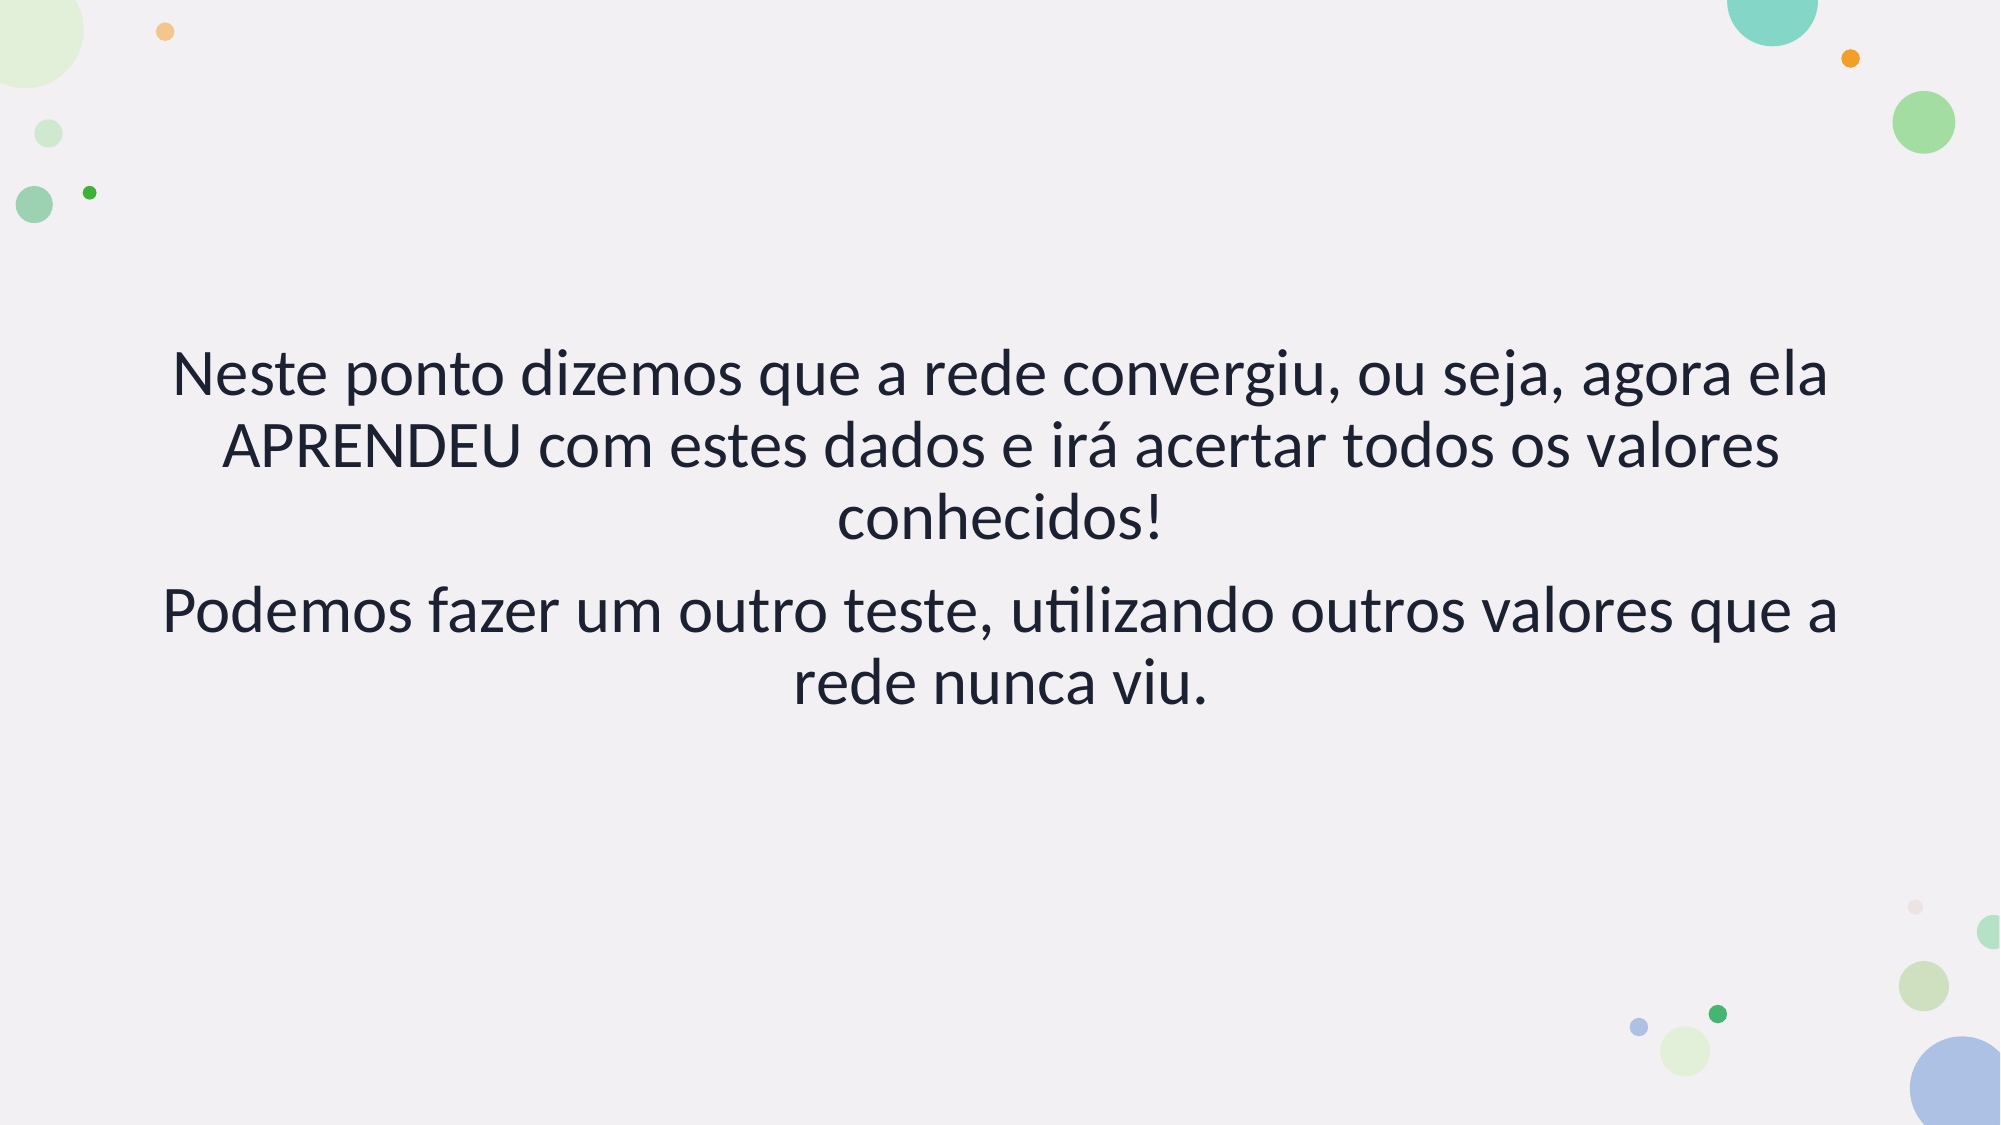

Neste ponto dizemos que a rede convergiu, ou seja, agora ela APRENDEU com estes dados e irá acertar todos os valores conhecidos!
Podemos fazer um outro teste, utilizando outros valores que a rede nunca viu.